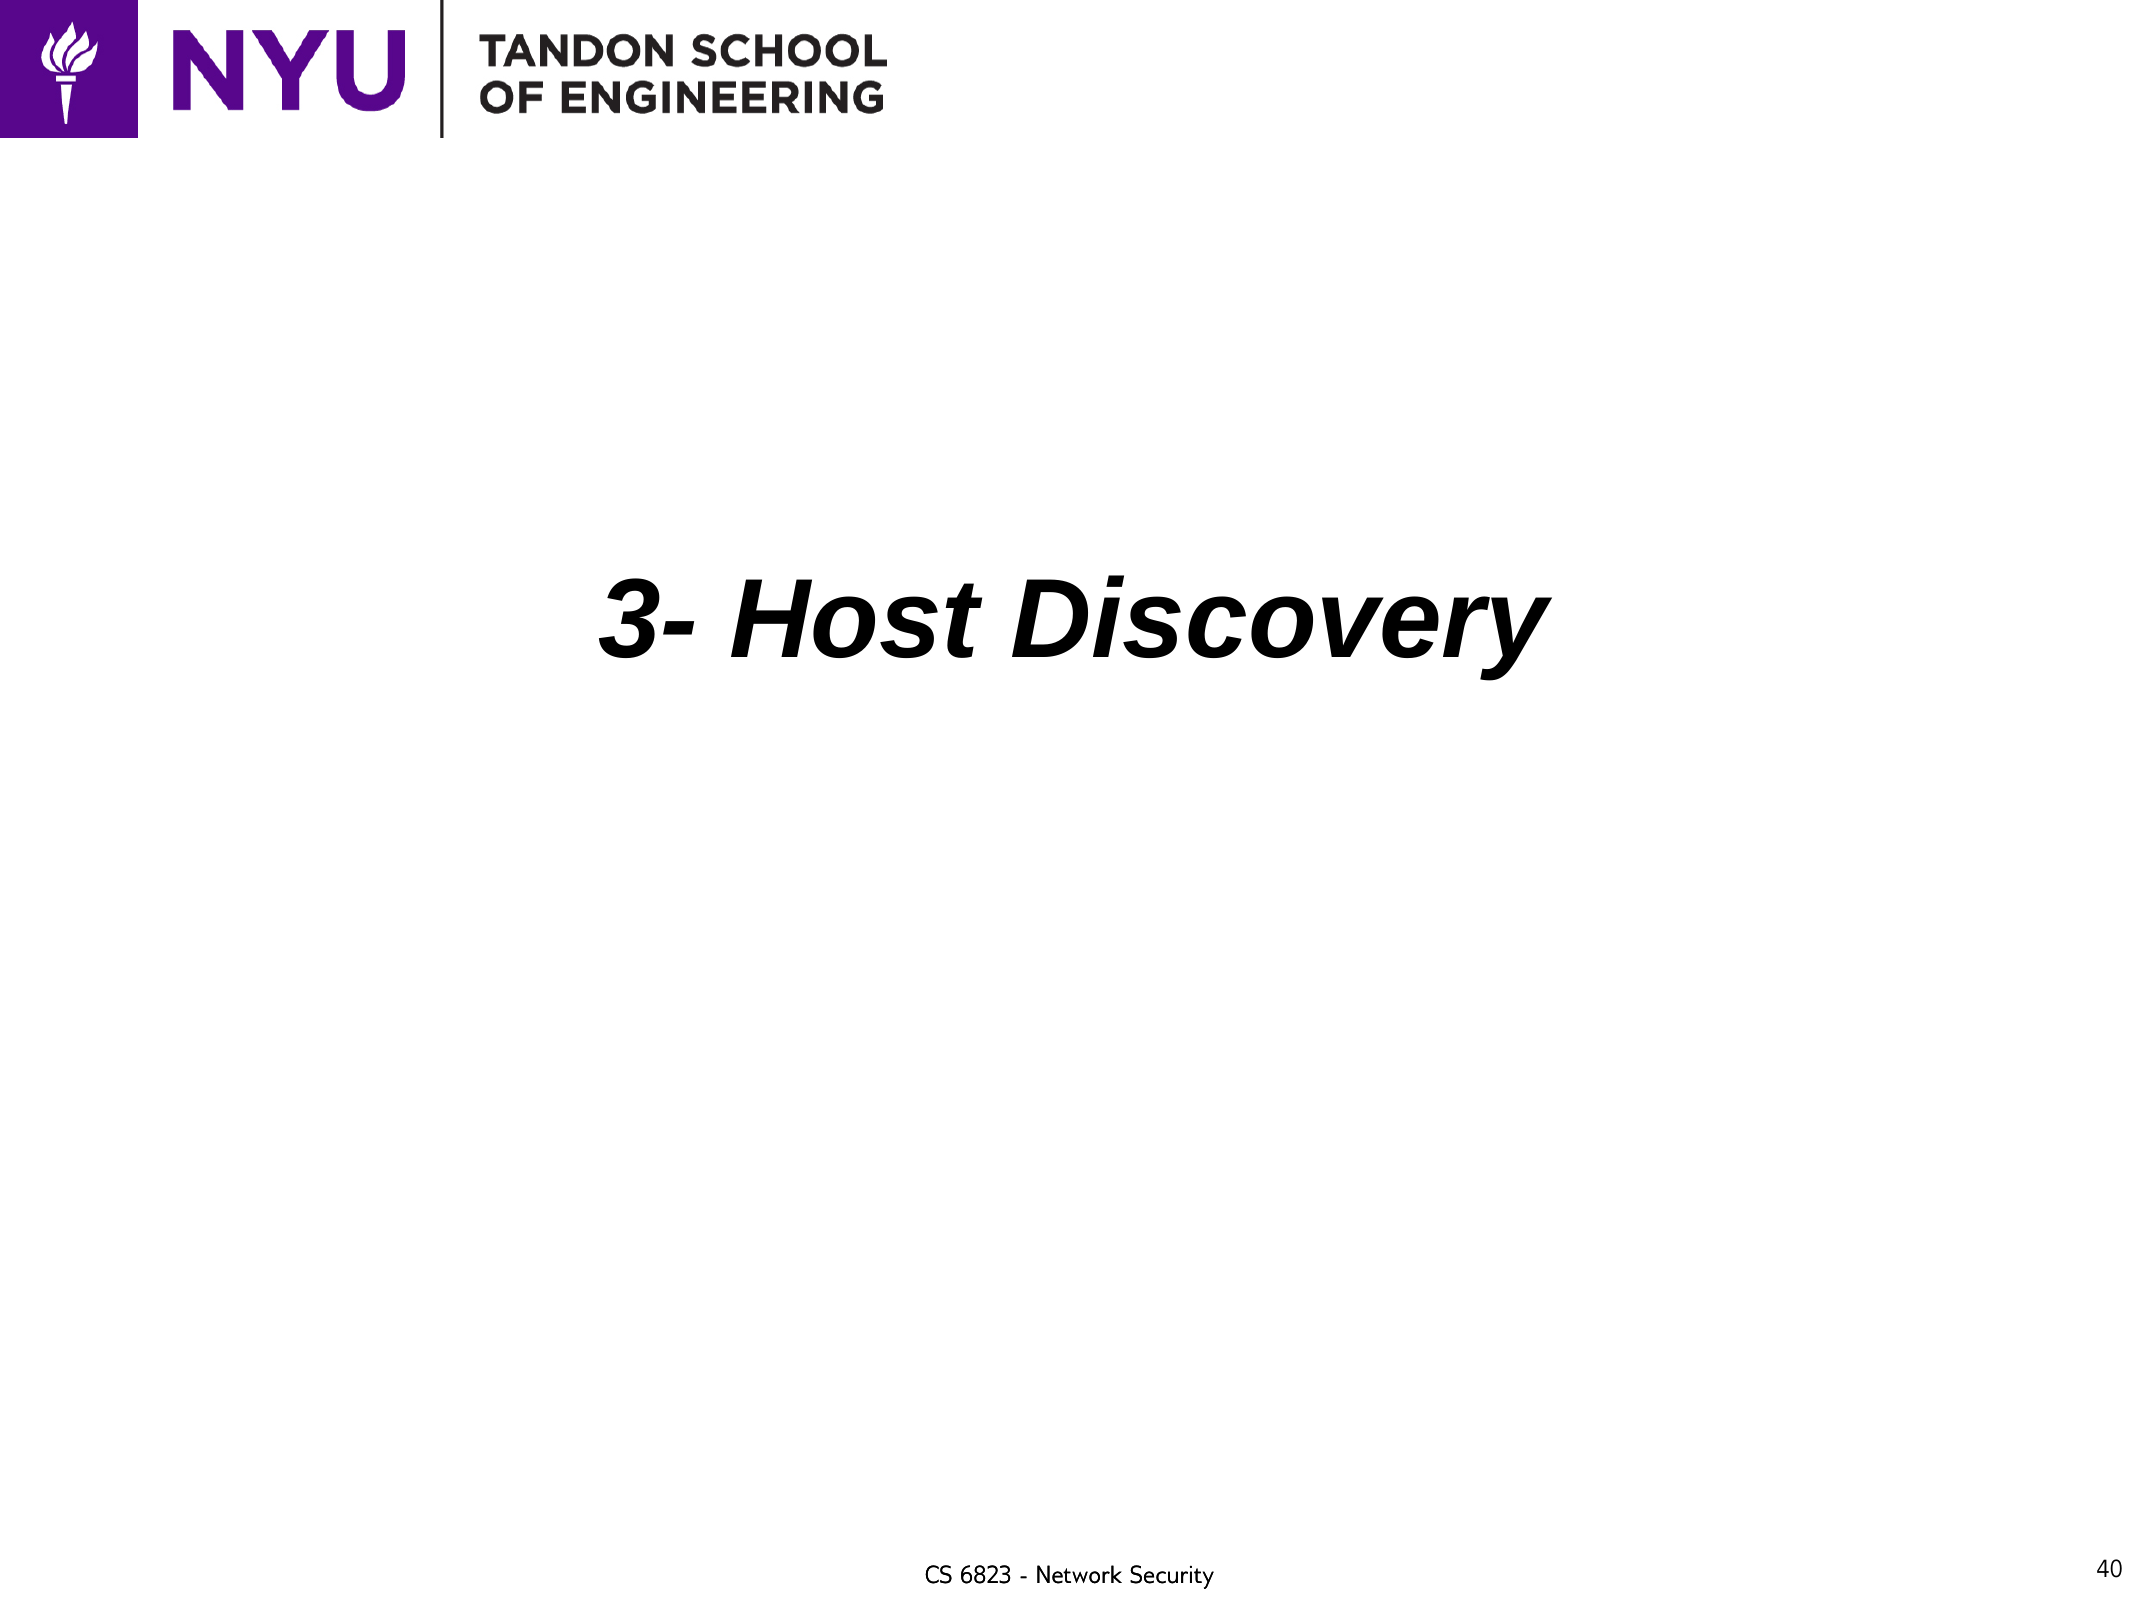

# 3- Host Discovery
40
CS 6823 - Network Security